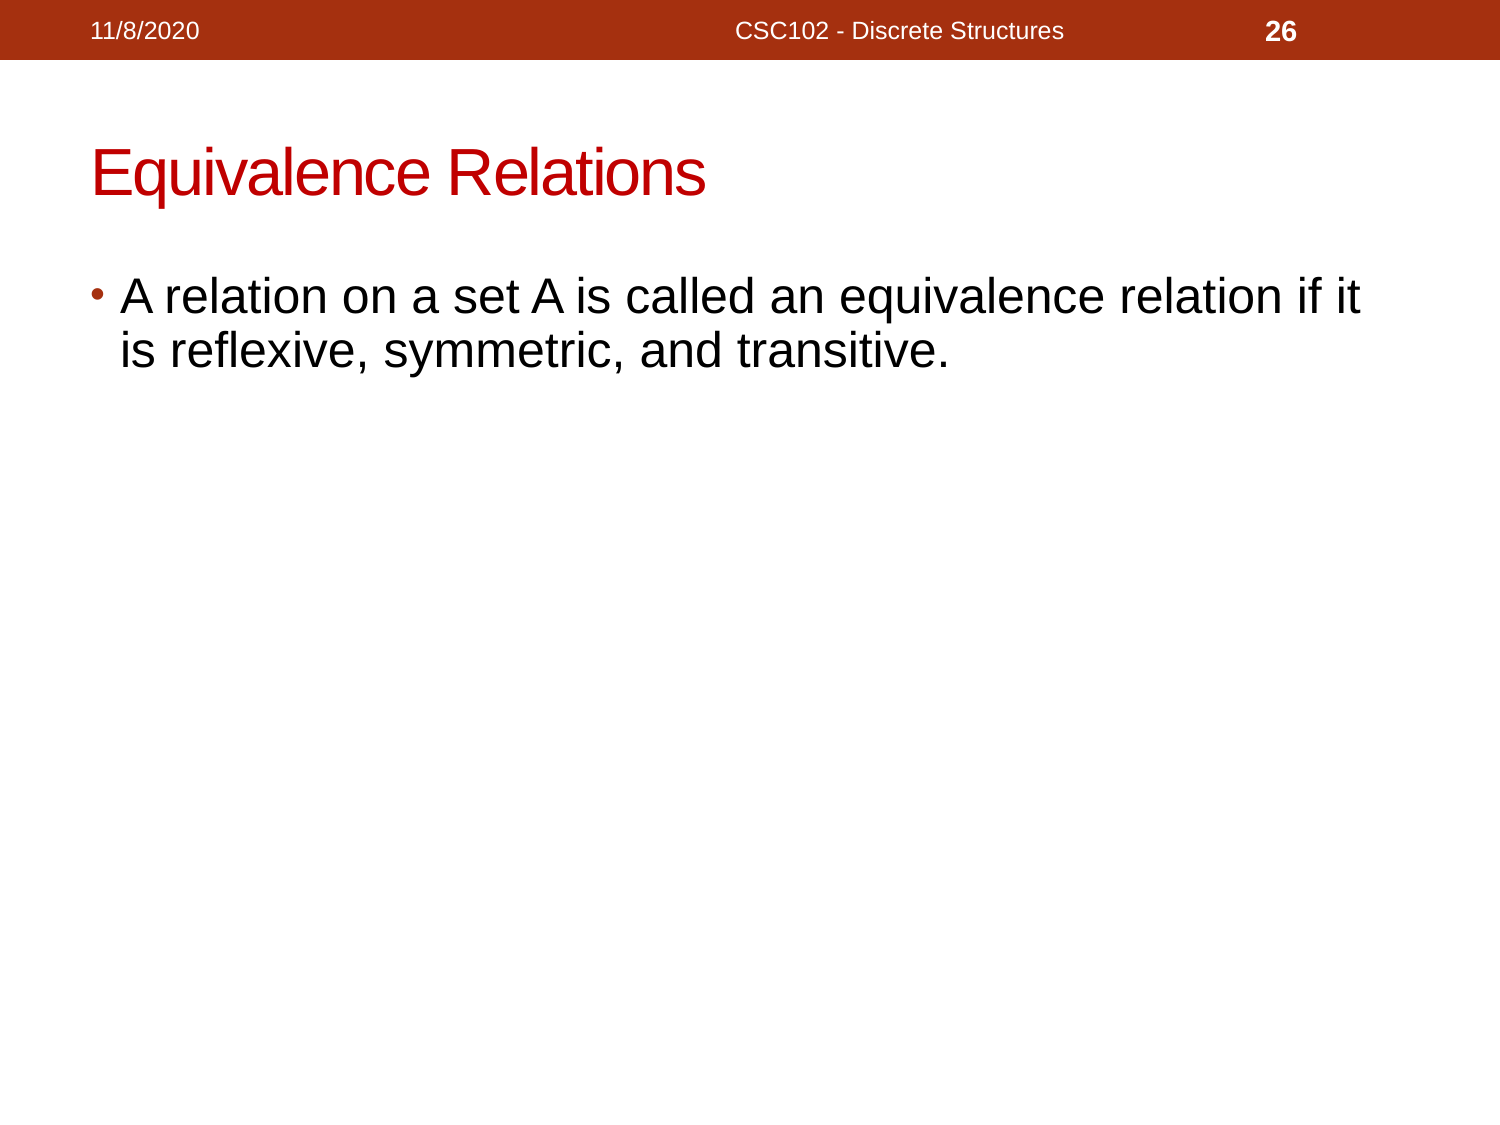

11/8/2020
CSC102 - Discrete Structures
26
# Equivalence Relations
A relation on a set A is called an equivalence relation if it is reflexive, symmetric, and transitive.